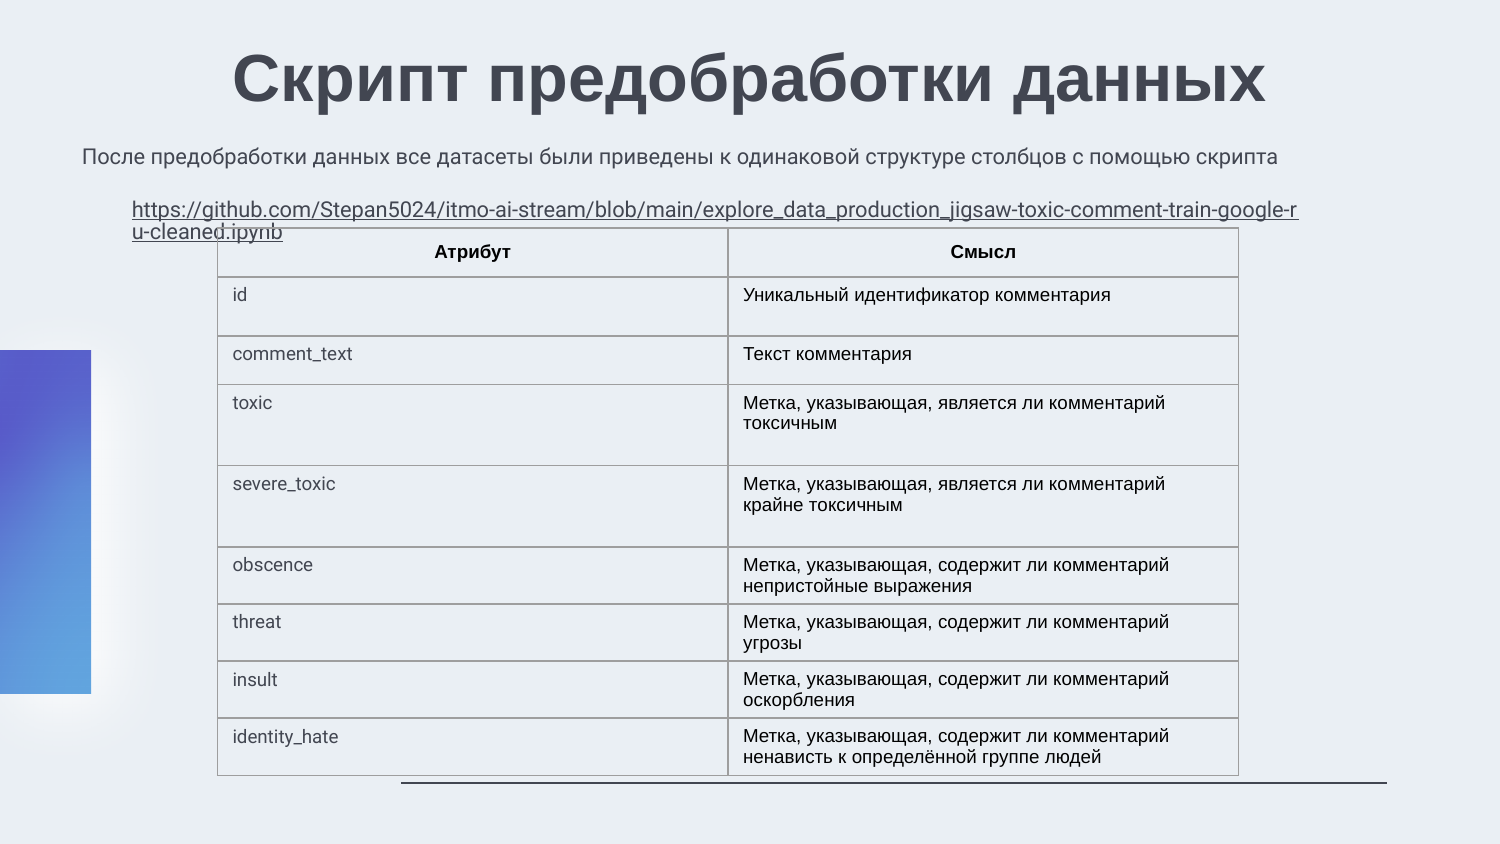

# Скрипт предобработки данных
После предобработки данных все датасеты были приведены к одинаковой структуре столбцов с помощью скрипта
 https://github.com/Stepan5024/itmo-ai-stream/blob/main/explore_data_production_jigsaw-toxic-comment-train-google-ru-cleaned.ipynb
| Атрибут | Смысл |
| --- | --- |
| id | Уникальный идентификатор комментария |
| comment\_text | Текст комментария |
| toxic | Метка, указывающая, является ли комментарий токсичным |
| severe\_toxic | Метка, указывающая, является ли комментарий крайне токсичным |
| obscence | Метка, указывающая, содержит ли комментарий непристойные выражения |
| threat | Метка, указывающая, содержит ли комментарий угрозы |
| insult | Метка, указывающая, содержит ли комментарий оскорбления |
| identity\_hate | Метка, указывающая, содержит ли комментарий ненависть к определённой группе людей |